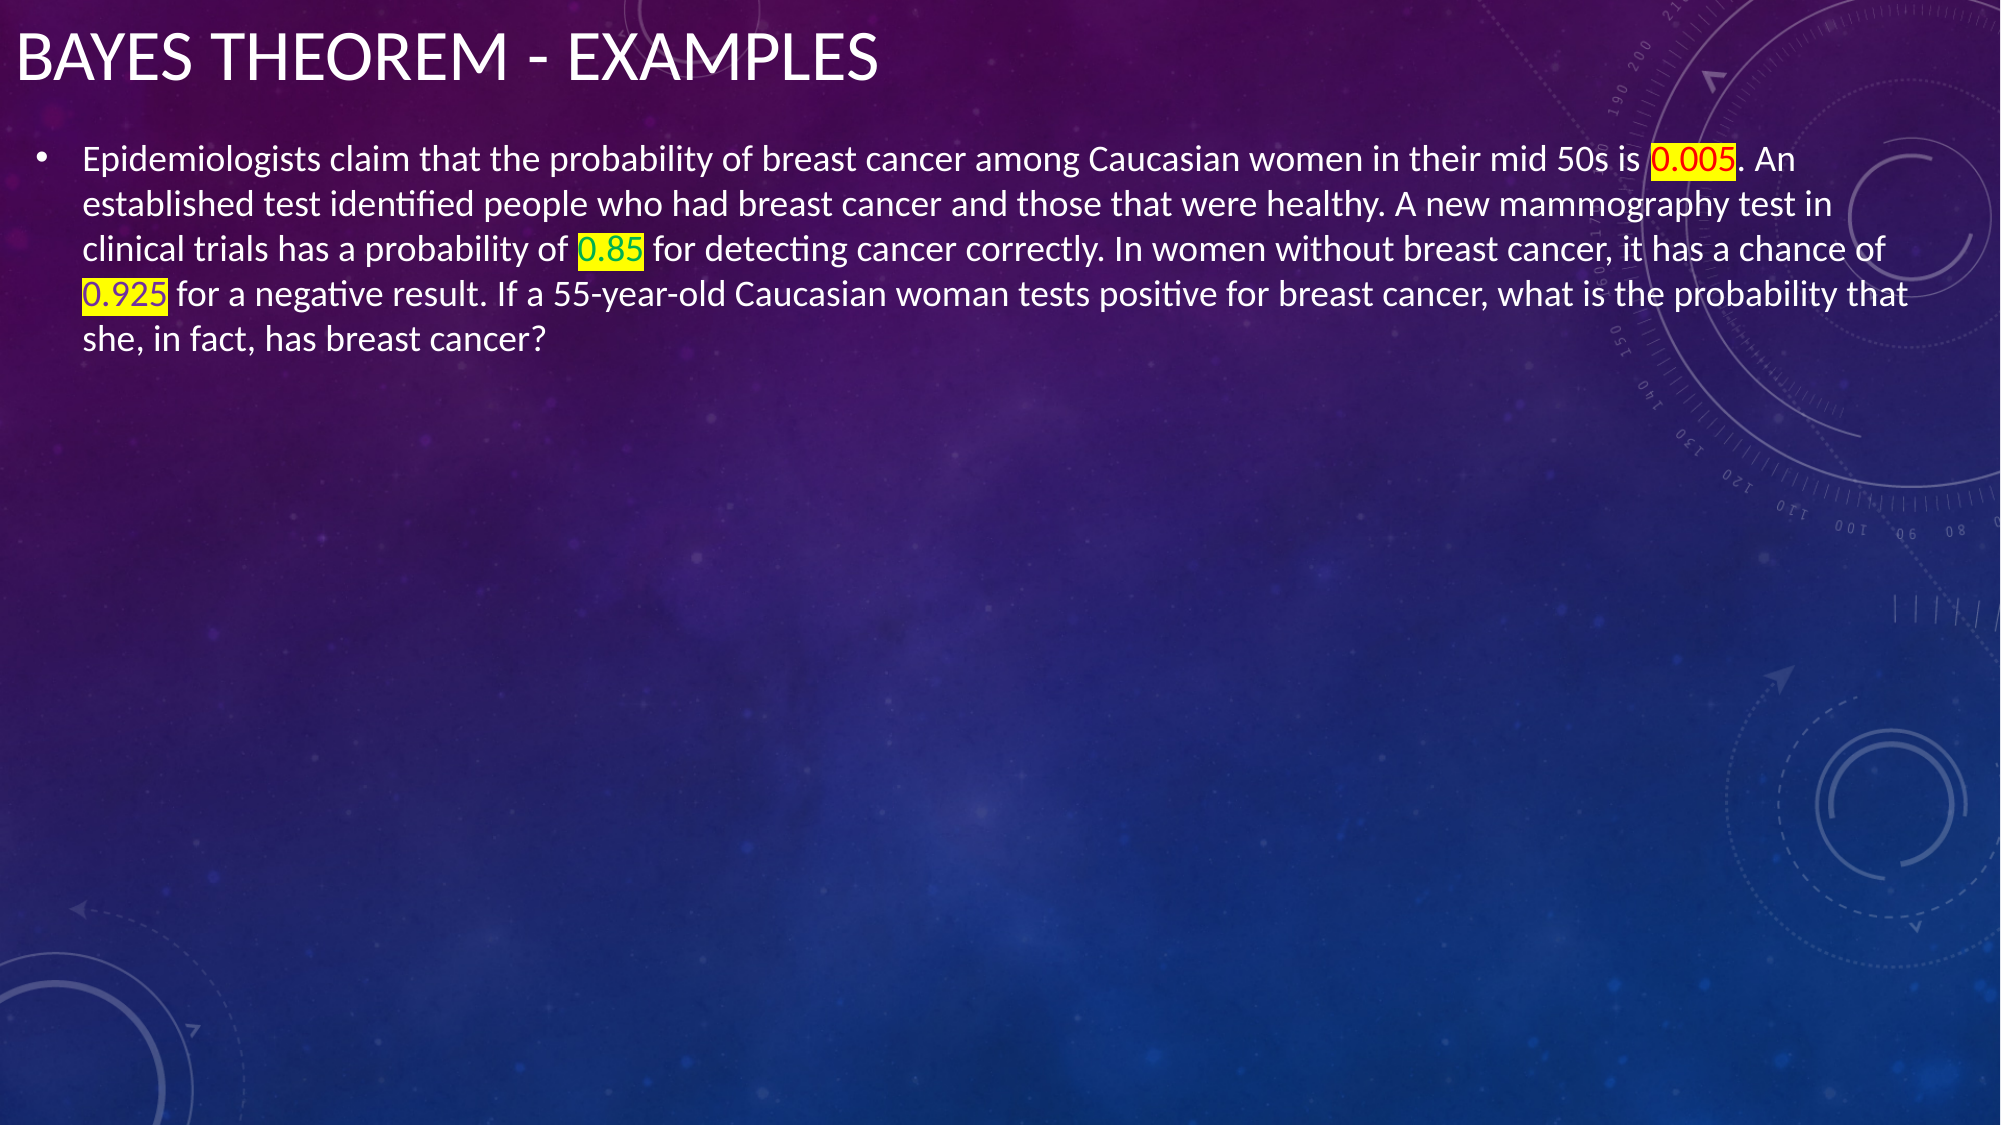

# Bayes Theorem - Examples
Epidemiologists claim that the probability of breast cancer among Caucasian women in their mid 50s is 0.005. An established test identified people who had breast cancer and those that were healthy. A new mammography test in clinical trials has a probability of 0.85 for detecting cancer correctly. In women without breast cancer, it has a chance of 0.925 for a negative result. If a 55-year-old Caucasian woman tests positive for breast cancer, what is the probability that she, in fact, has breast cancer?